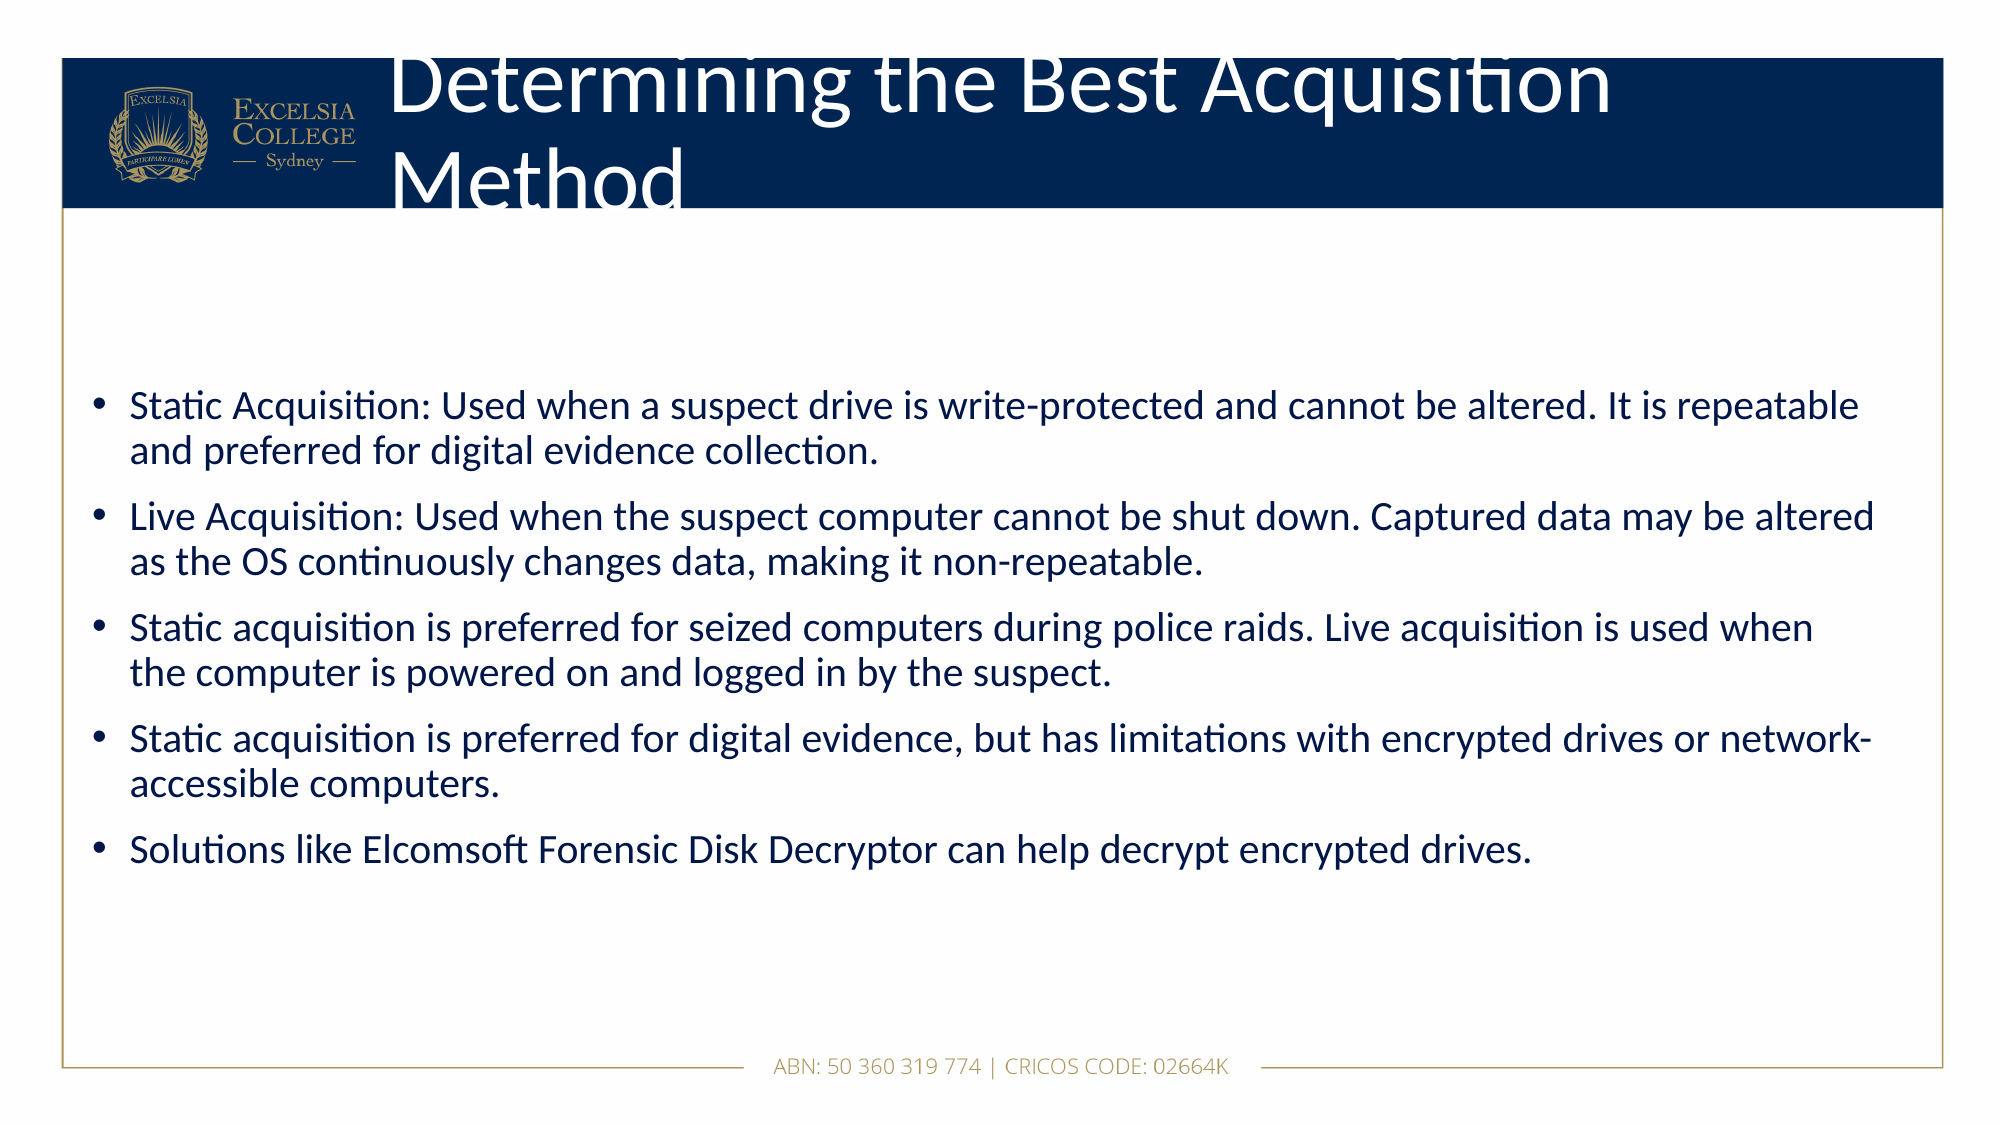

# Determining the Best Acquisition Method
Static Acquisition: Used when a suspect drive is write-protected and cannot be altered. It is repeatable and preferred for digital evidence collection.
Live Acquisition: Used when the suspect computer cannot be shut down. Captured data may be altered as the OS continuously changes data, making it non-repeatable.
Static acquisition is preferred for seized computers during police raids. Live acquisition is used when the computer is powered on and logged in by the suspect.
Static acquisition is preferred for digital evidence, but has limitations with encrypted drives or network-accessible computers.
Solutions like Elcomsoft Forensic Disk Decryptor can help decrypt encrypted drives.